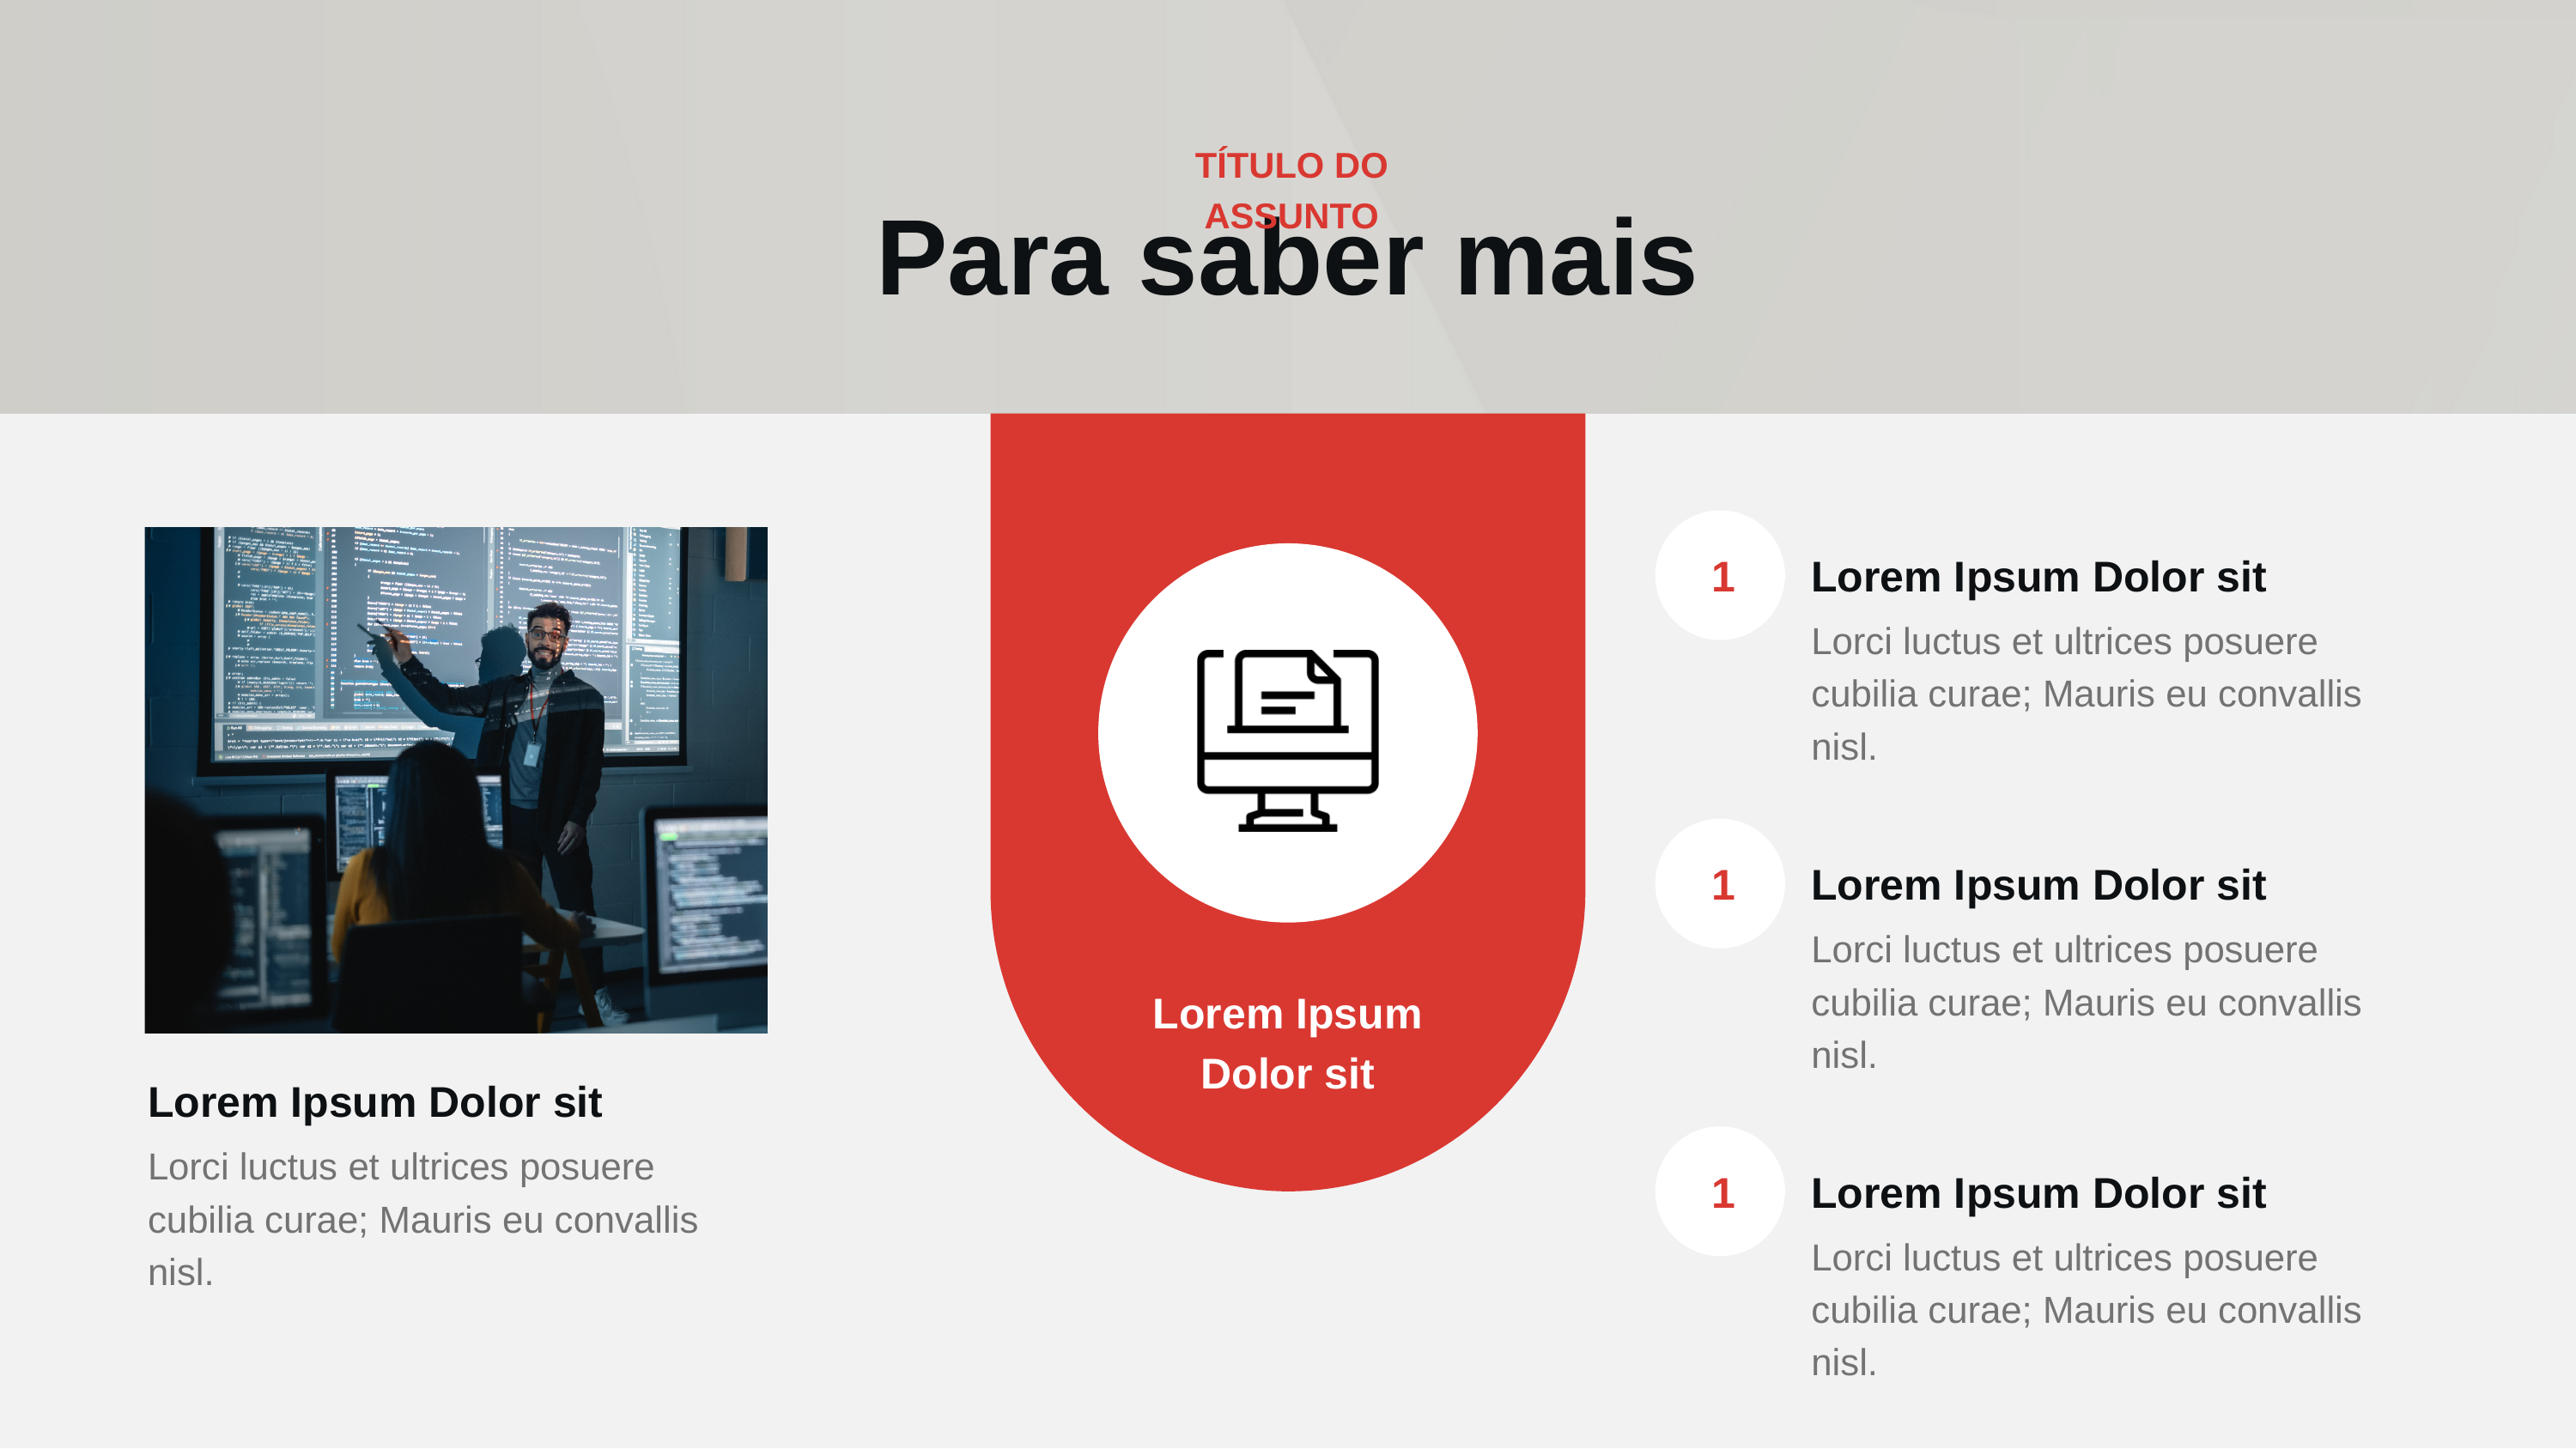

TÍTULO DO ASSUNTO
Para saber mais

1
Lorem Ipsum Dolor sit

Lorem Ipsum
Dolor sit
Lorci luctus et ultrices posuere cubilia curae; Mauris eu convallis nisl.

1
Lorem Ipsum Dolor sit
Lorci luctus et ultrices posuere cubilia curae; Mauris eu convallis nisl.
Lorem Ipsum Dolor sit

Lorci luctus et ultrices posuere cubilia curae; Mauris eu convallis nisl.
1
Lorem Ipsum Dolor sit
Lorci luctus et ultrices posuere cubilia curae; Mauris eu convallis nisl.